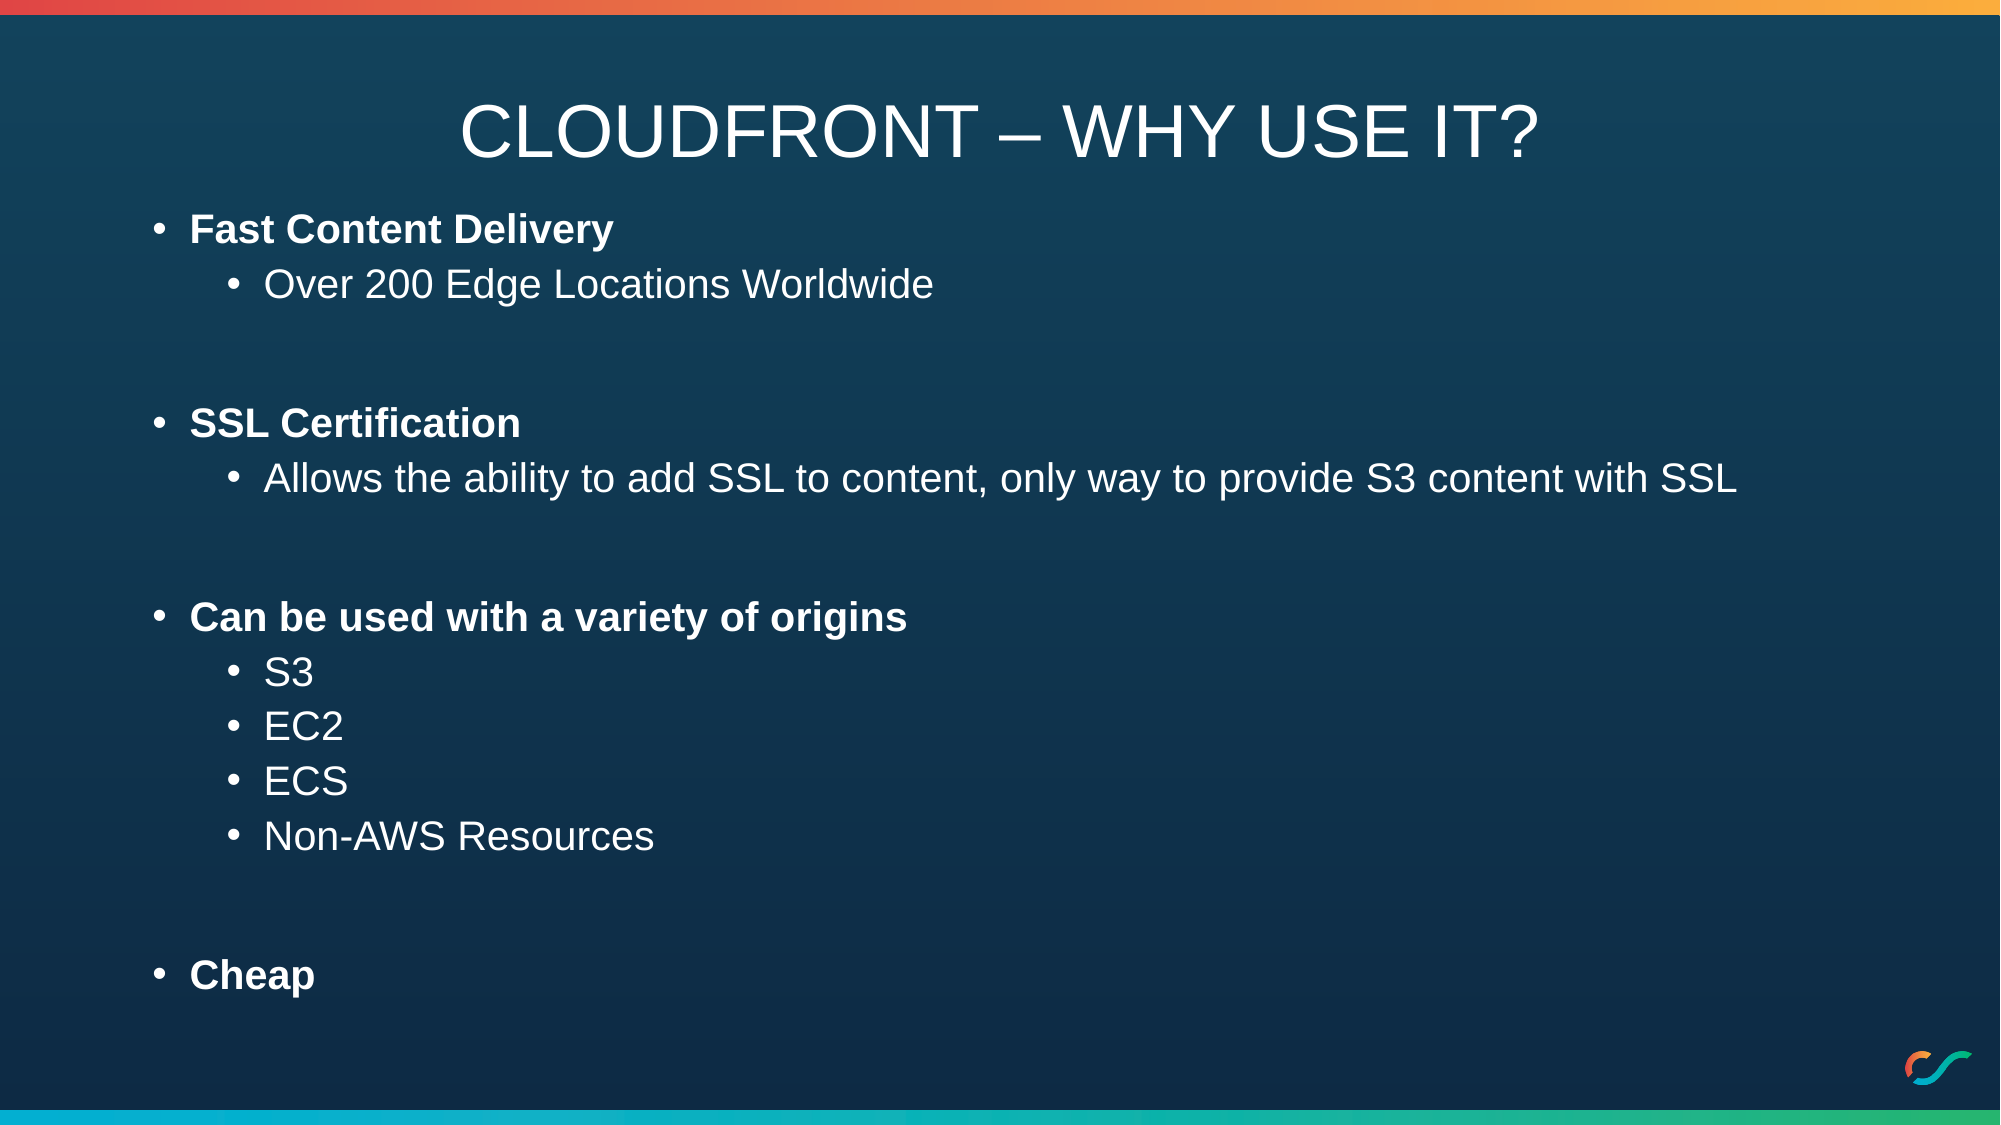

# CloudFront – Why use it?
Fast Content Delivery
Over 200 Edge Locations Worldwide

SSL Certification
Allows the ability to add SSL to content, only way to provide S3 content with SSL

Can be used with a variety of origins
S3
EC2
ECS
Non-AWS Resources

Cheap